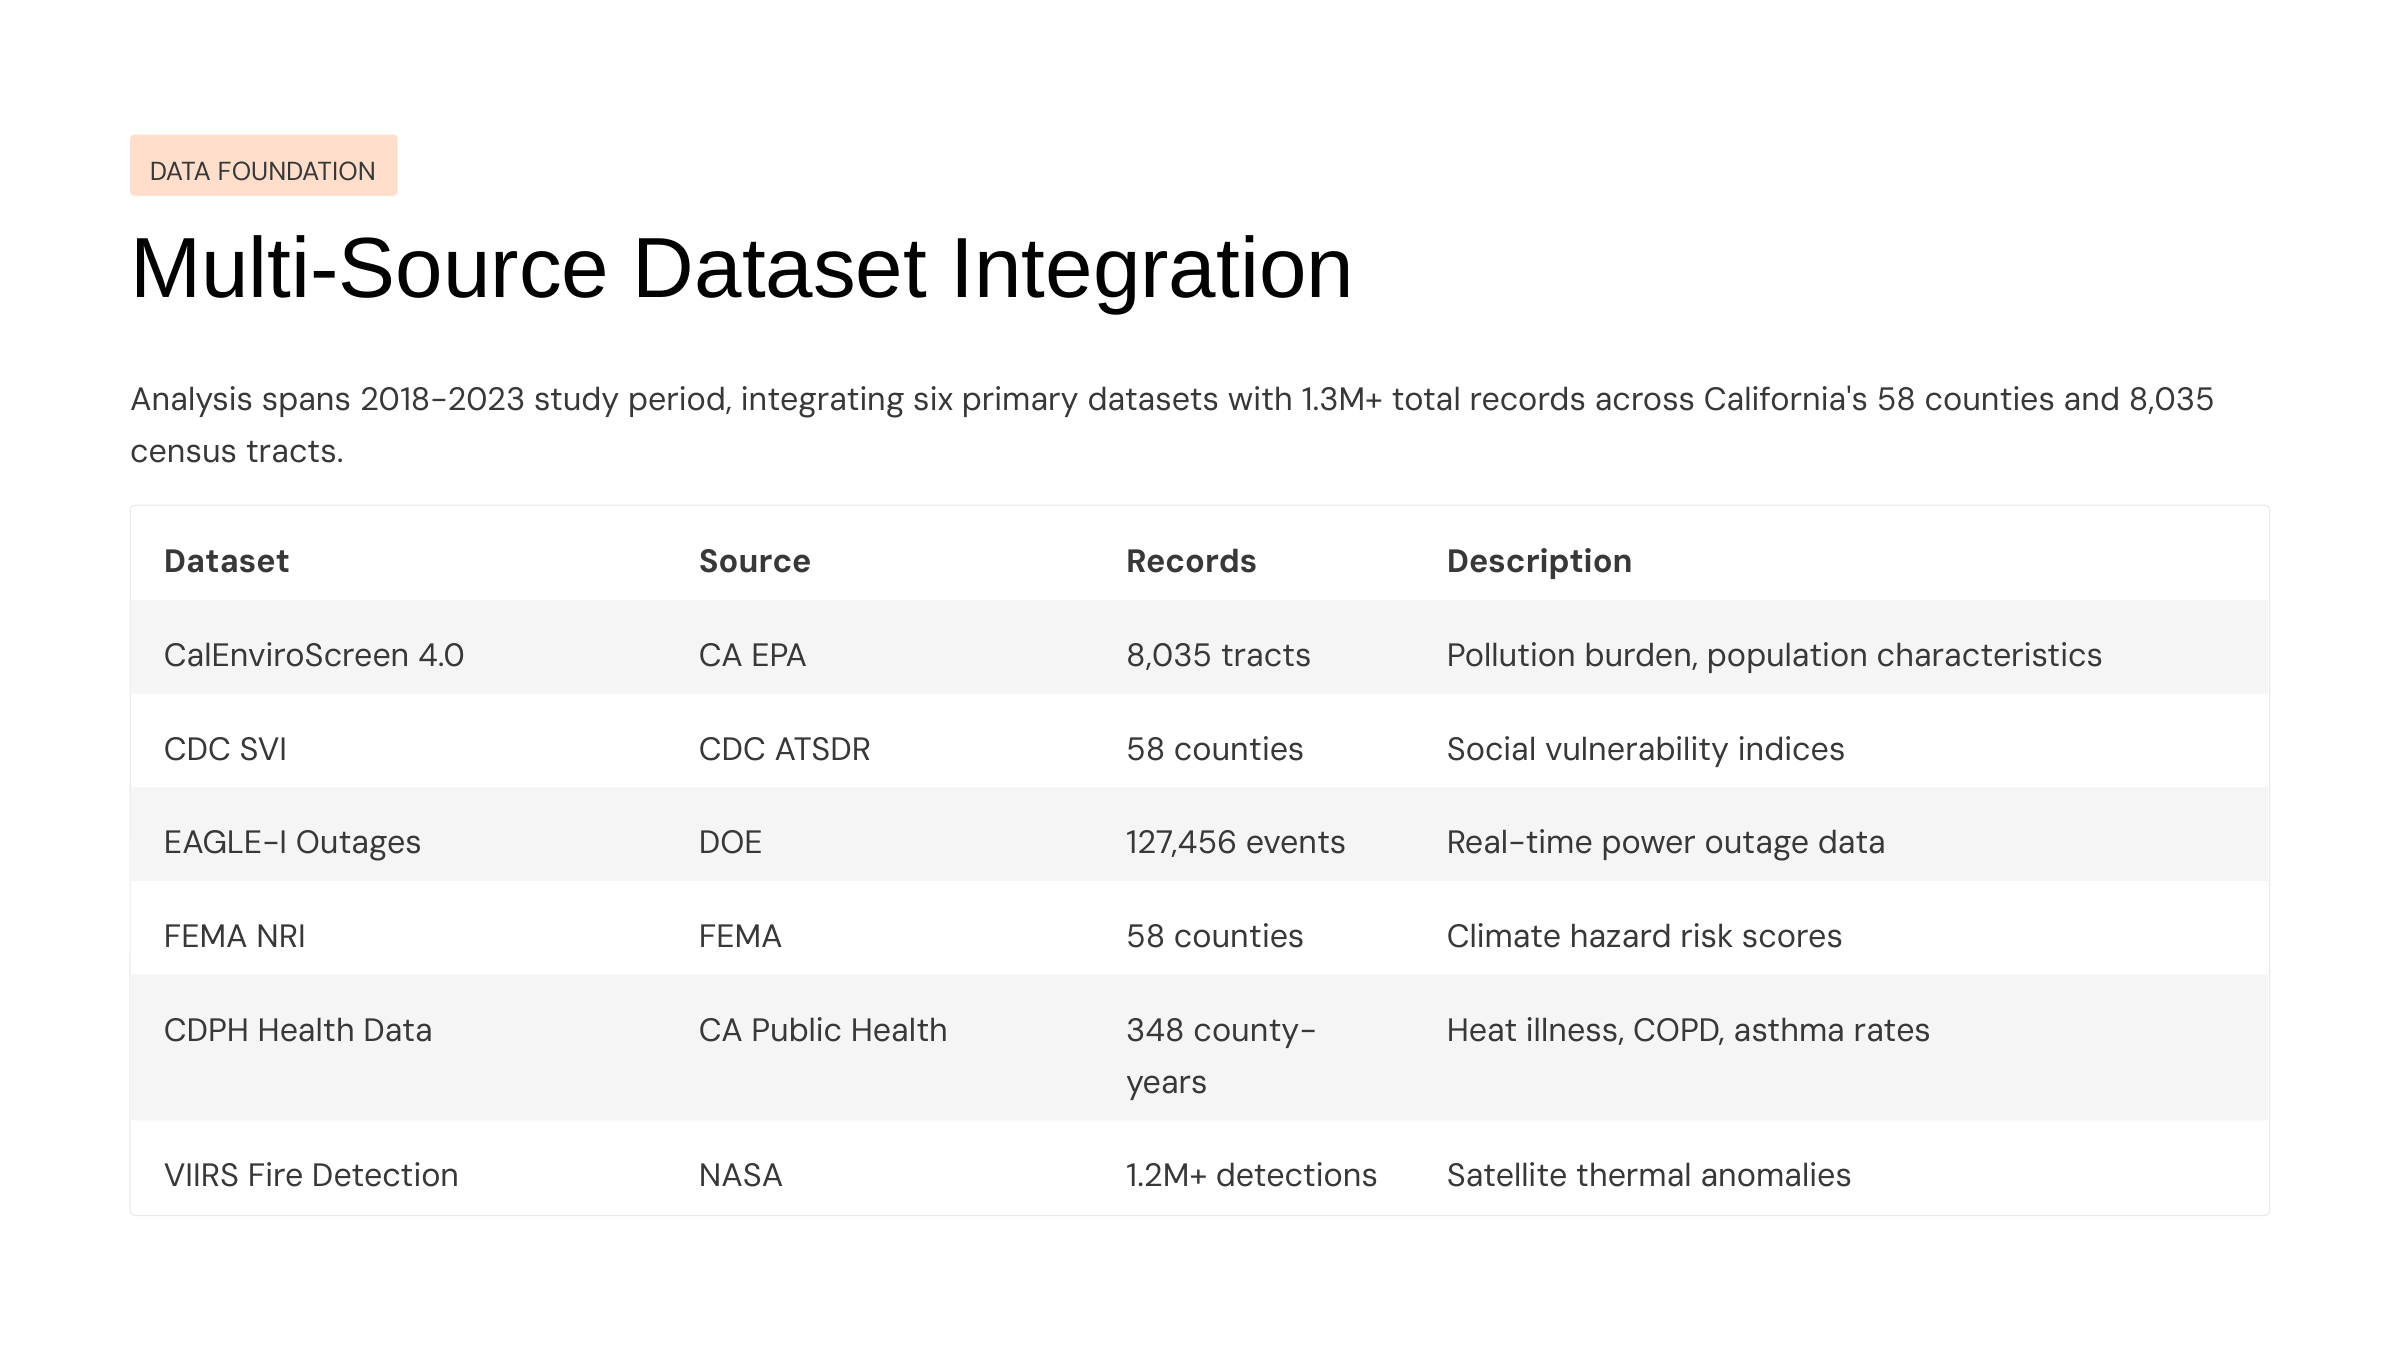

DATA FOUNDATION
Multi-Source Dataset Integration
Analysis spans 2018-2023 study period, integrating six primary datasets with 1.3M+ total records across California's 58 counties and 8,035 census tracts.

Dataset
Source
Records
Description

CalEnviroScreen 4.0
CA EPA
8,035 tracts
Pollution burden, population characteristics

CDC SVI
CDC ATSDR
58 counties
Social vulnerability indices

EAGLE-I Outages
DOE
127,456 events
Real-time power outage data

FEMA NRI
FEMA
58 counties
Climate hazard risk scores

CDPH Health Data
CA Public Health
348 county-years
Heat illness, COPD, asthma rates

VIIRS Fire Detection
NASA
1.2M+ detections
Satellite thermal anomalies